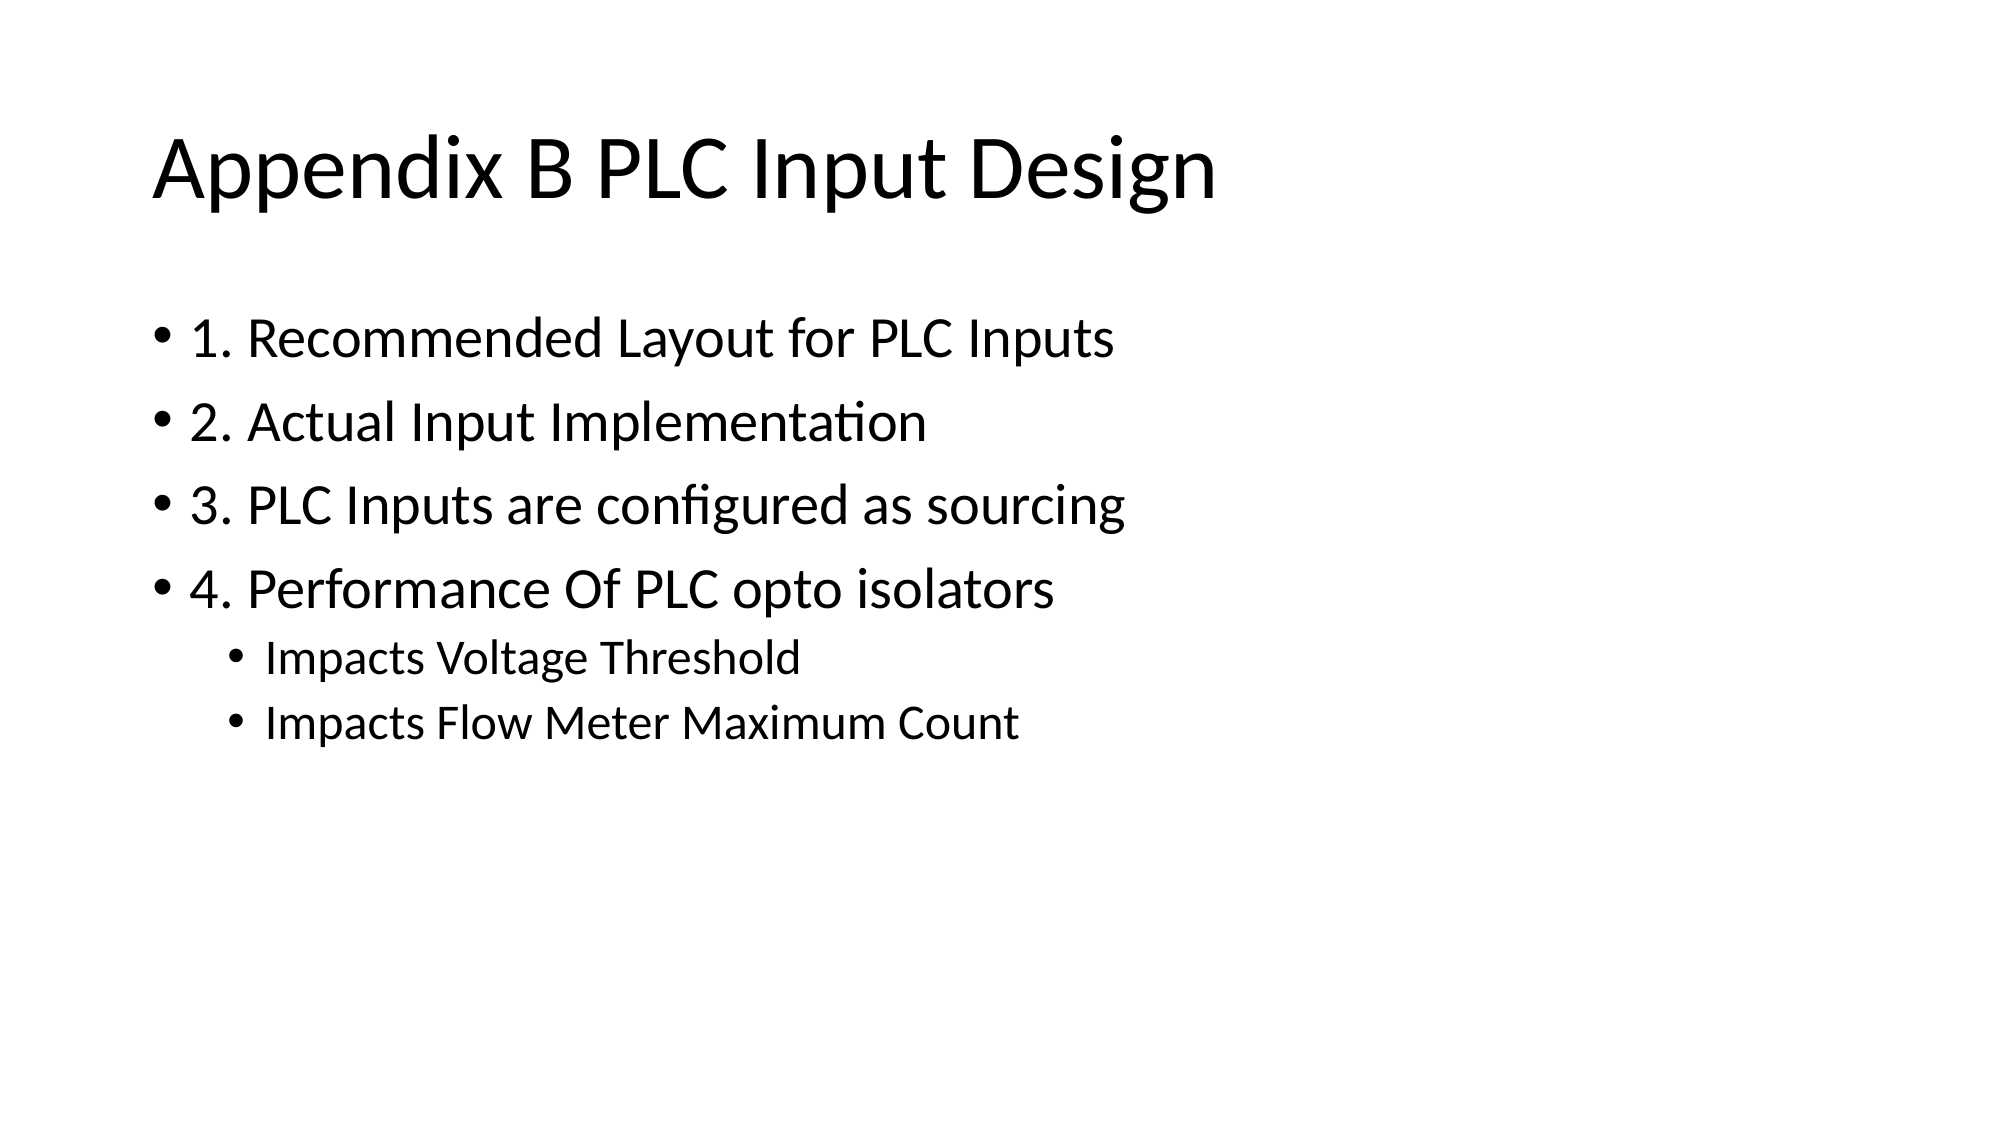

# Appendix B PLC Input Design
1. Recommended Layout for PLC Inputs
2. Actual Input Implementation
3. PLC Inputs are configured as sourcing
4. Performance Of PLC opto isolators
Impacts Voltage Threshold
Impacts Flow Meter Maximum Count